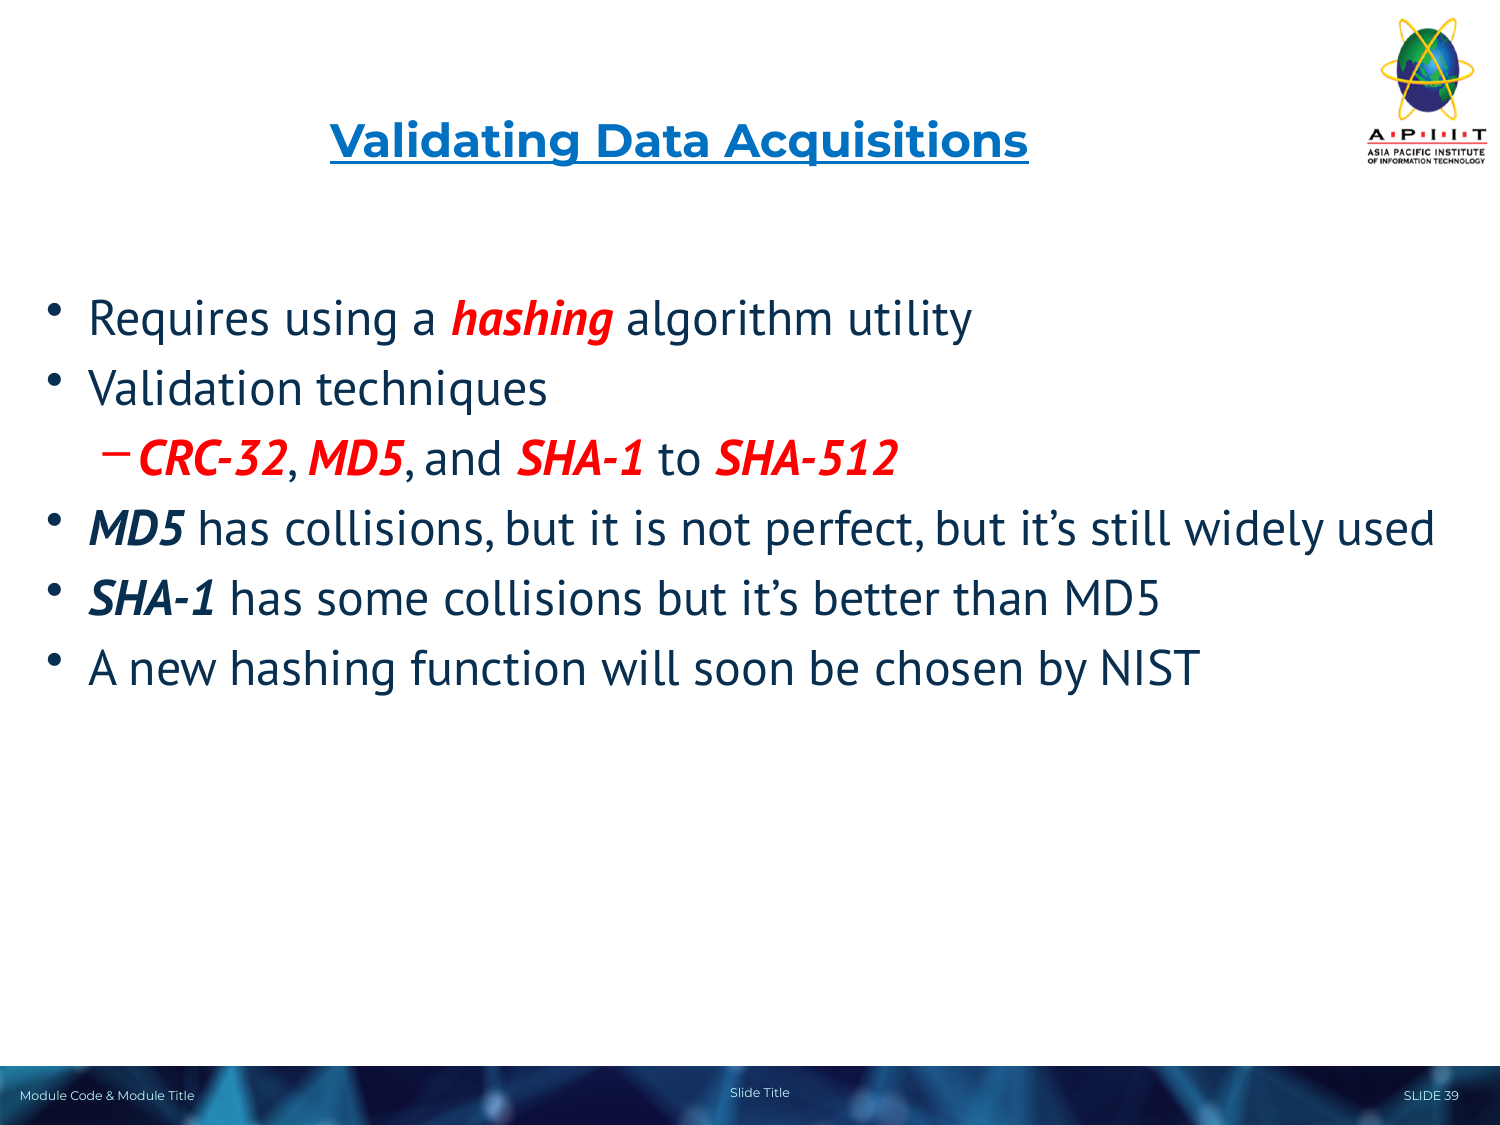

# Validating Data Acquisitions
Requires using a hashing algorithm utility
Validation techniques
CRC-32, MD5, and SHA-1 to SHA-512
MD5 has collisions, but it is not perfect, but it’s still widely used
SHA-1 has some collisions but it’s better than MD5
A new hashing function will soon be chosen by NIST